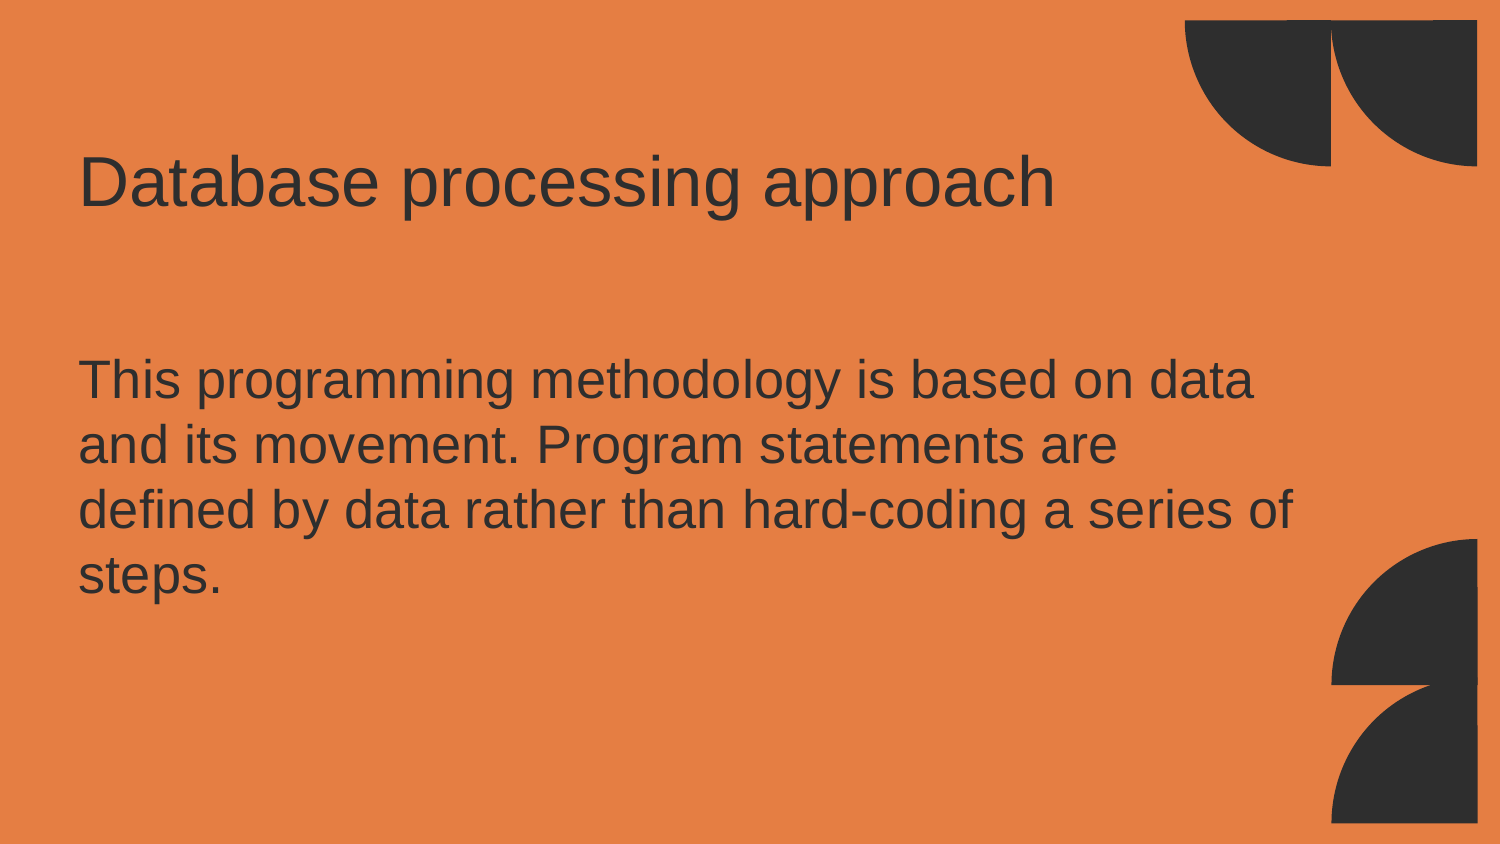

Database processing approach
This programming methodology is based on data and its movement. Program statements are defined by data rather than hard-coding a series of steps.